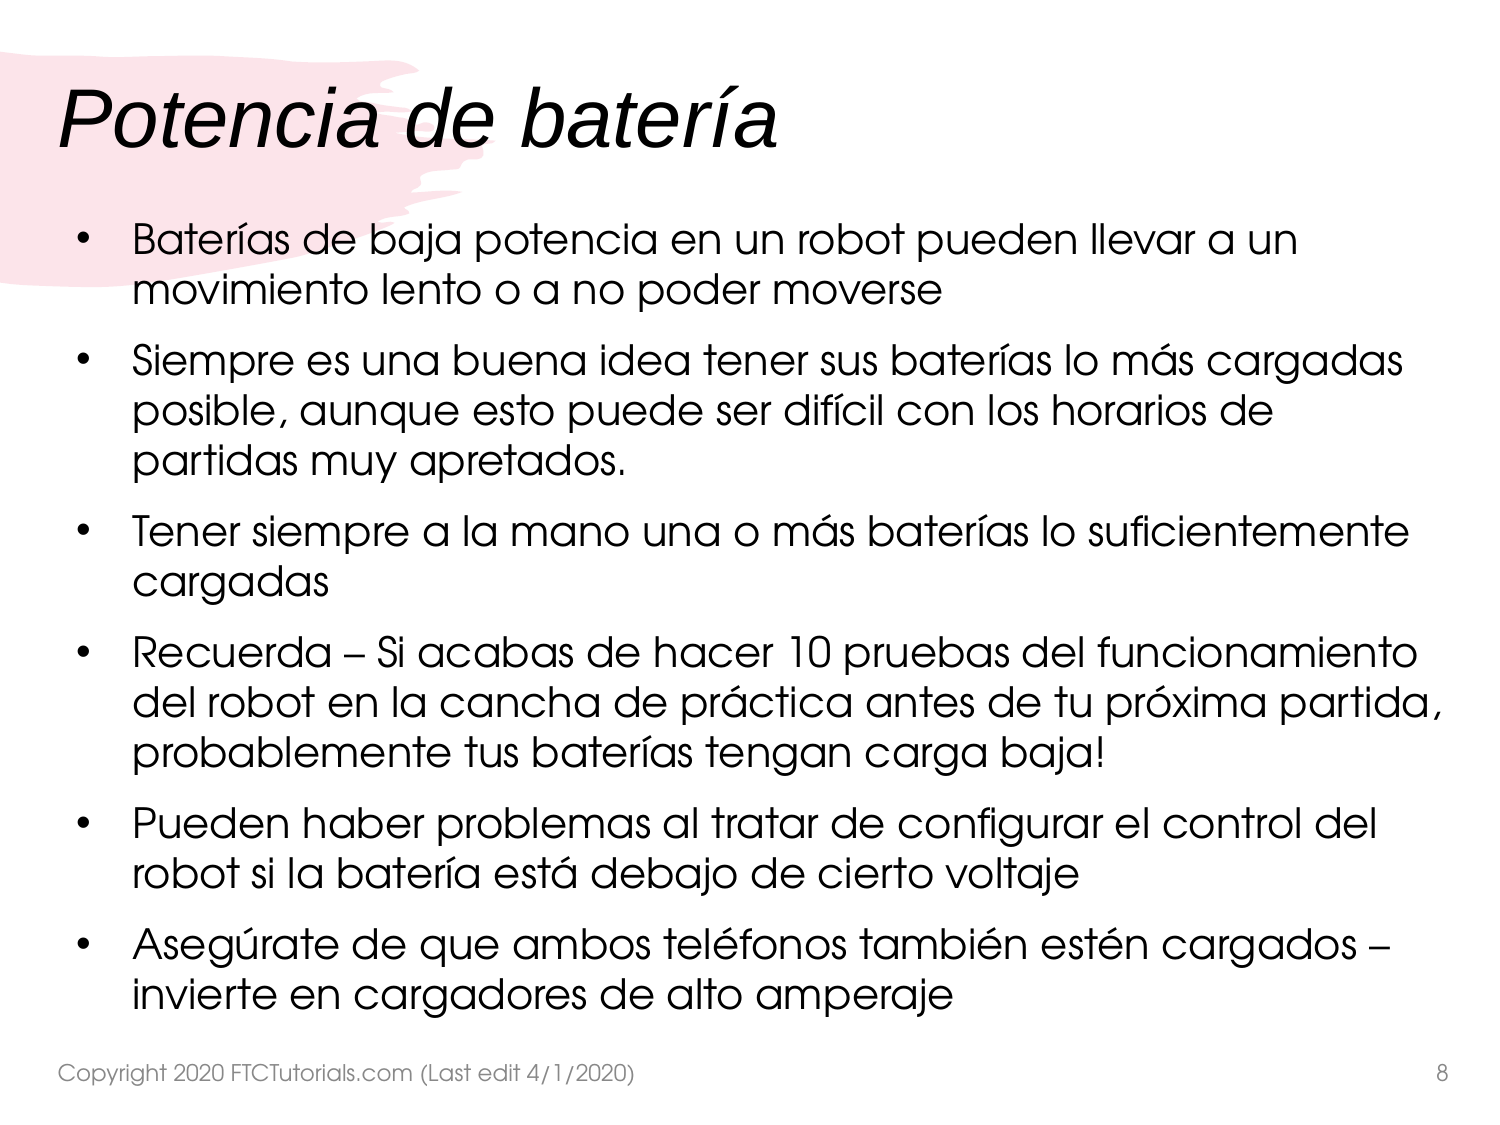

# Potencia de batería
Baterías de baja potencia en un robot pueden llevar a un movimiento lento o a no poder moverse
Siempre es una buena idea tener sus baterías lo más cargadas posible, aunque esto puede ser difícil con los horarios de partidas muy apretados.
Tener siempre a la mano una o más baterías lo suficientemente cargadas
Recuerda – Si acabas de hacer 10 pruebas del funcionamiento del robot en la cancha de práctica antes de tu próxima partida, probablemente tus baterías tengan carga baja!
Pueden haber problemas al tratar de configurar el control del robot si la batería está debajo de cierto voltaje
Asegúrate de que ambos teléfonos también estén cargados – invierte en cargadores de alto amperaje

Copyright 2020 FTCTutorials.com (Last edit 4/1/2020)
8